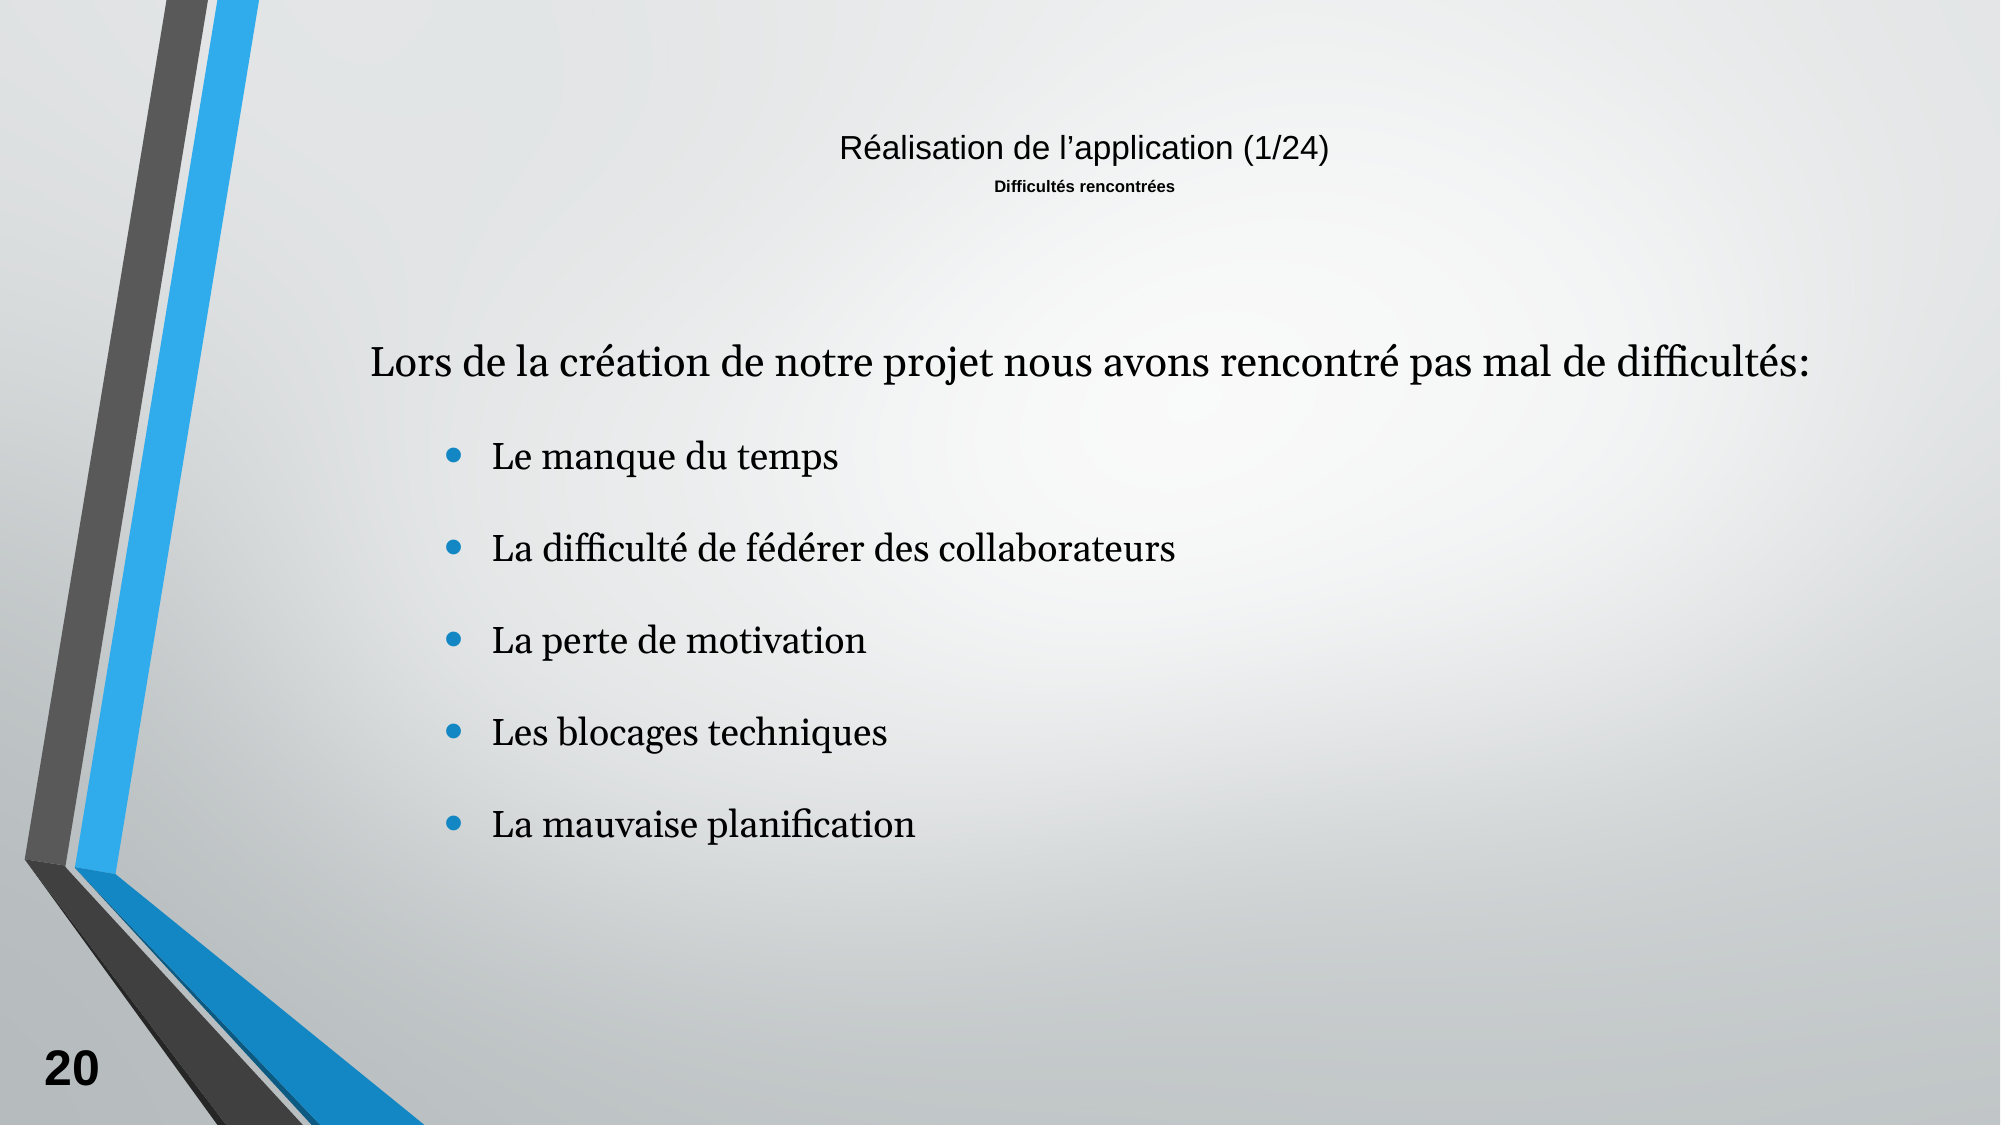

Réalisation de l’application (1/24)
Difficultés rencontrées
Lors de la création de notre projet nous avons rencontré pas mal de difficultés:
Le manque du temps
La difficulté de fédérer des collaborateurs
La perte de motivation
Les blocages techniques
La mauvaise planification
20